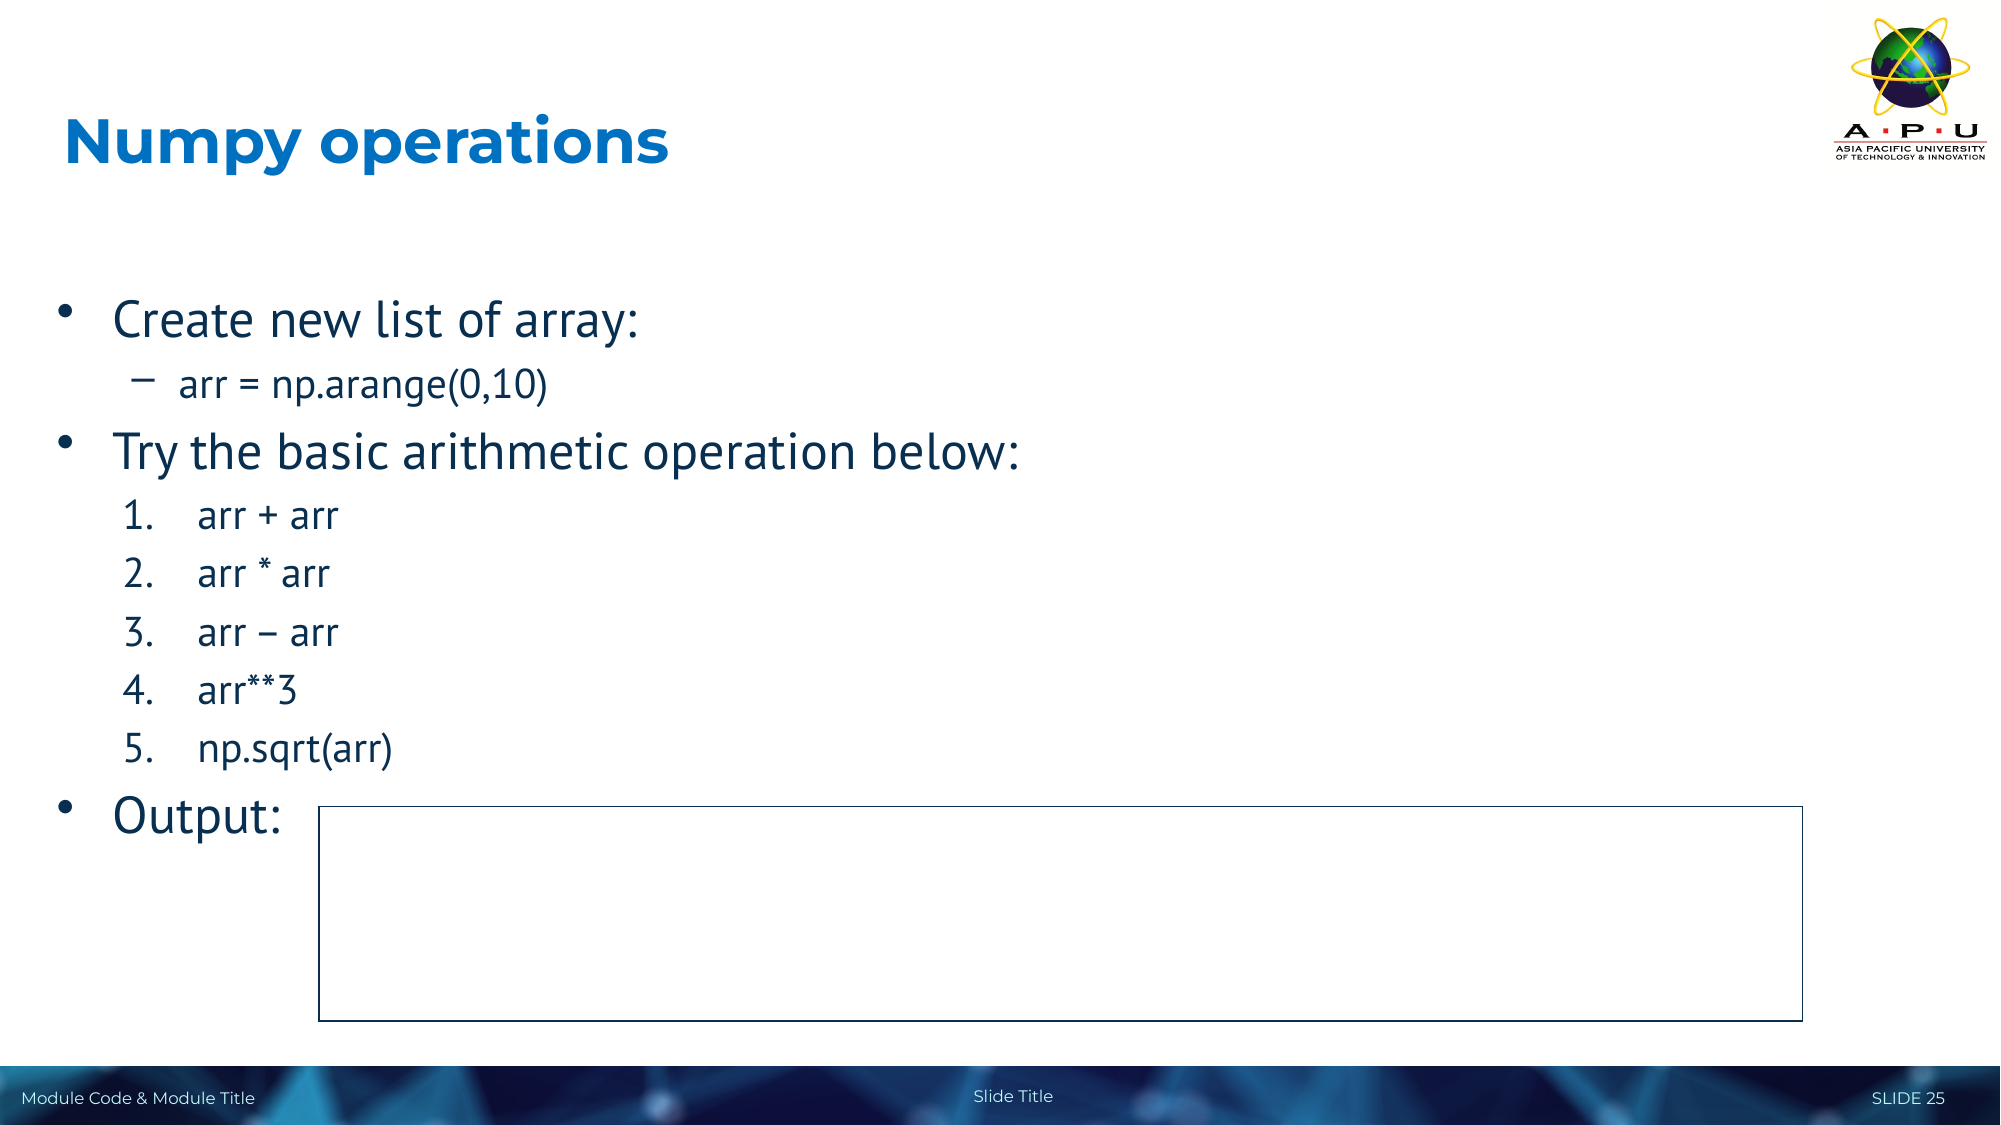

# Numpy operations
Create new list of array:
arr = np.arange(0,10)
Try the basic arithmetic operation below:
arr + arr
arr * arr
arr – arr
arr**3
np.sqrt(arr)
Output:
|  |
| --- |